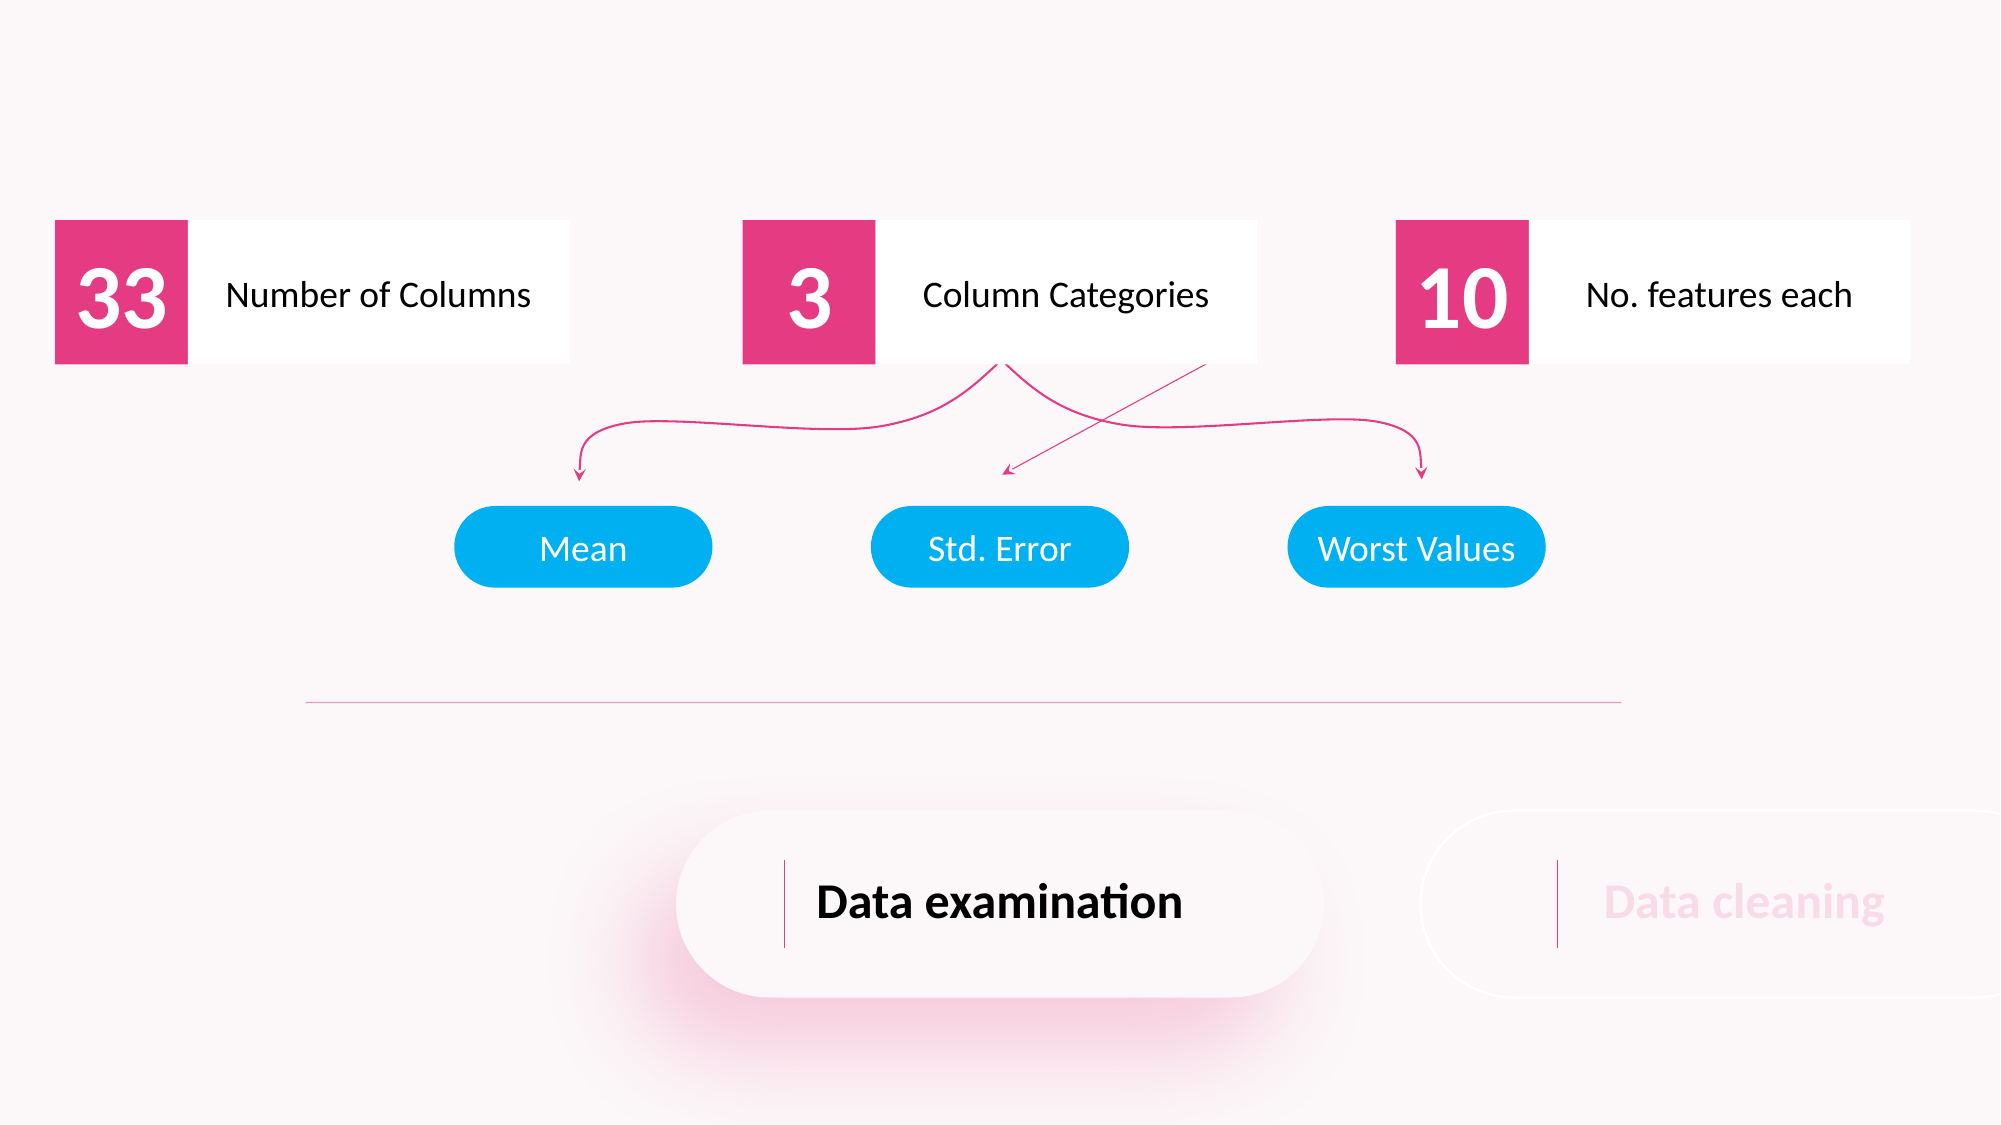

Checked for missing values
Dropped unnamed: 32 Column
Converted diagnosis to binary
Removed standard error and worst value category
33
Number of Columns
3
Column Categories
10
No. features each

Mean
Std. Error
Worst Values
Data examination
Data cleaning